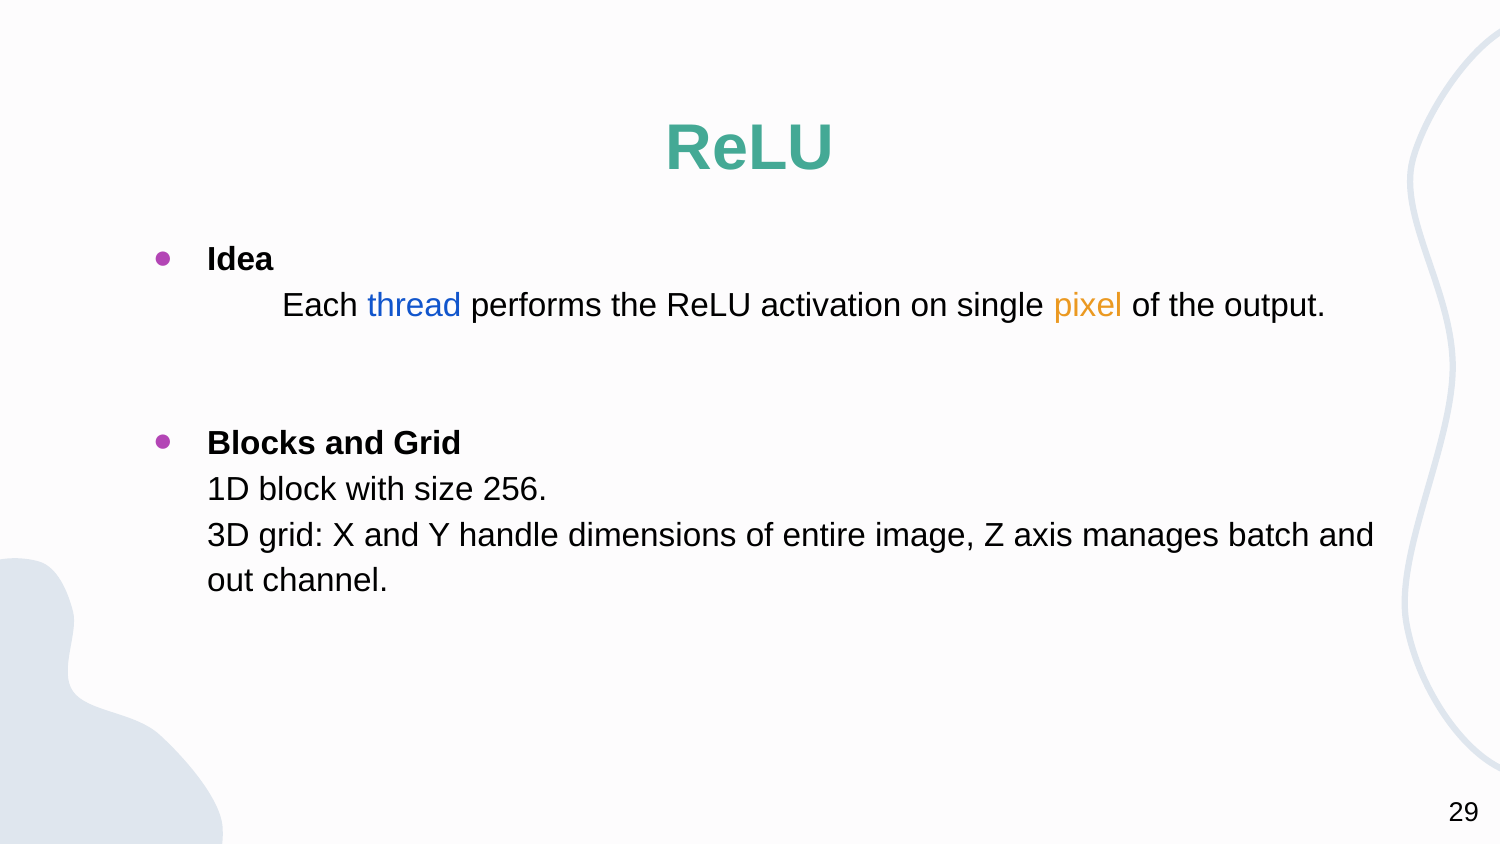

# ReLU
Idea
	Each thread performs the ReLU activation on single pixel of the output.

Blocks and Grid
1D block with size 256.
3D grid: X and Y handle dimensions of entire image, Z axis manages batch and out channel.
29